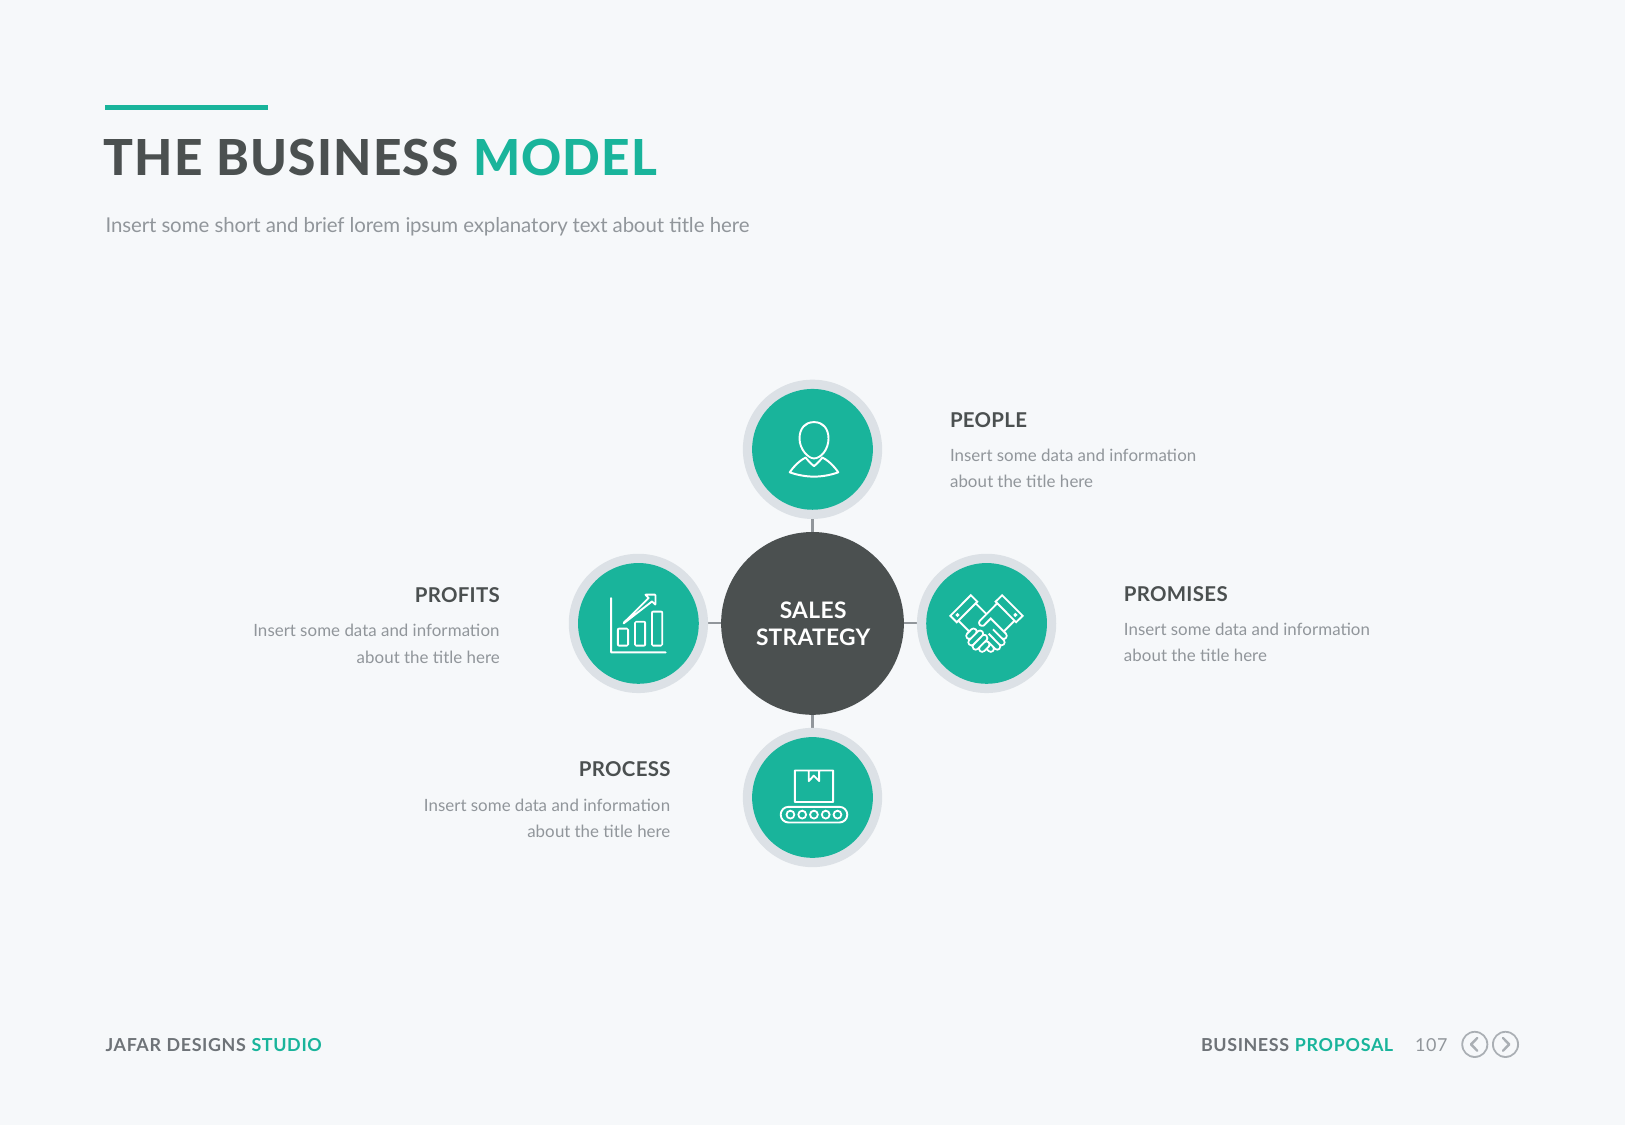

The business model
Insert some short and brief lorem ipsum explanatory text about title here

people
Insert some data and information about the title here

Promises
Insert some data and information about the title here
profits
Insert some data and information about the title here
Sales
strategy

process
Insert some data and information about the title here